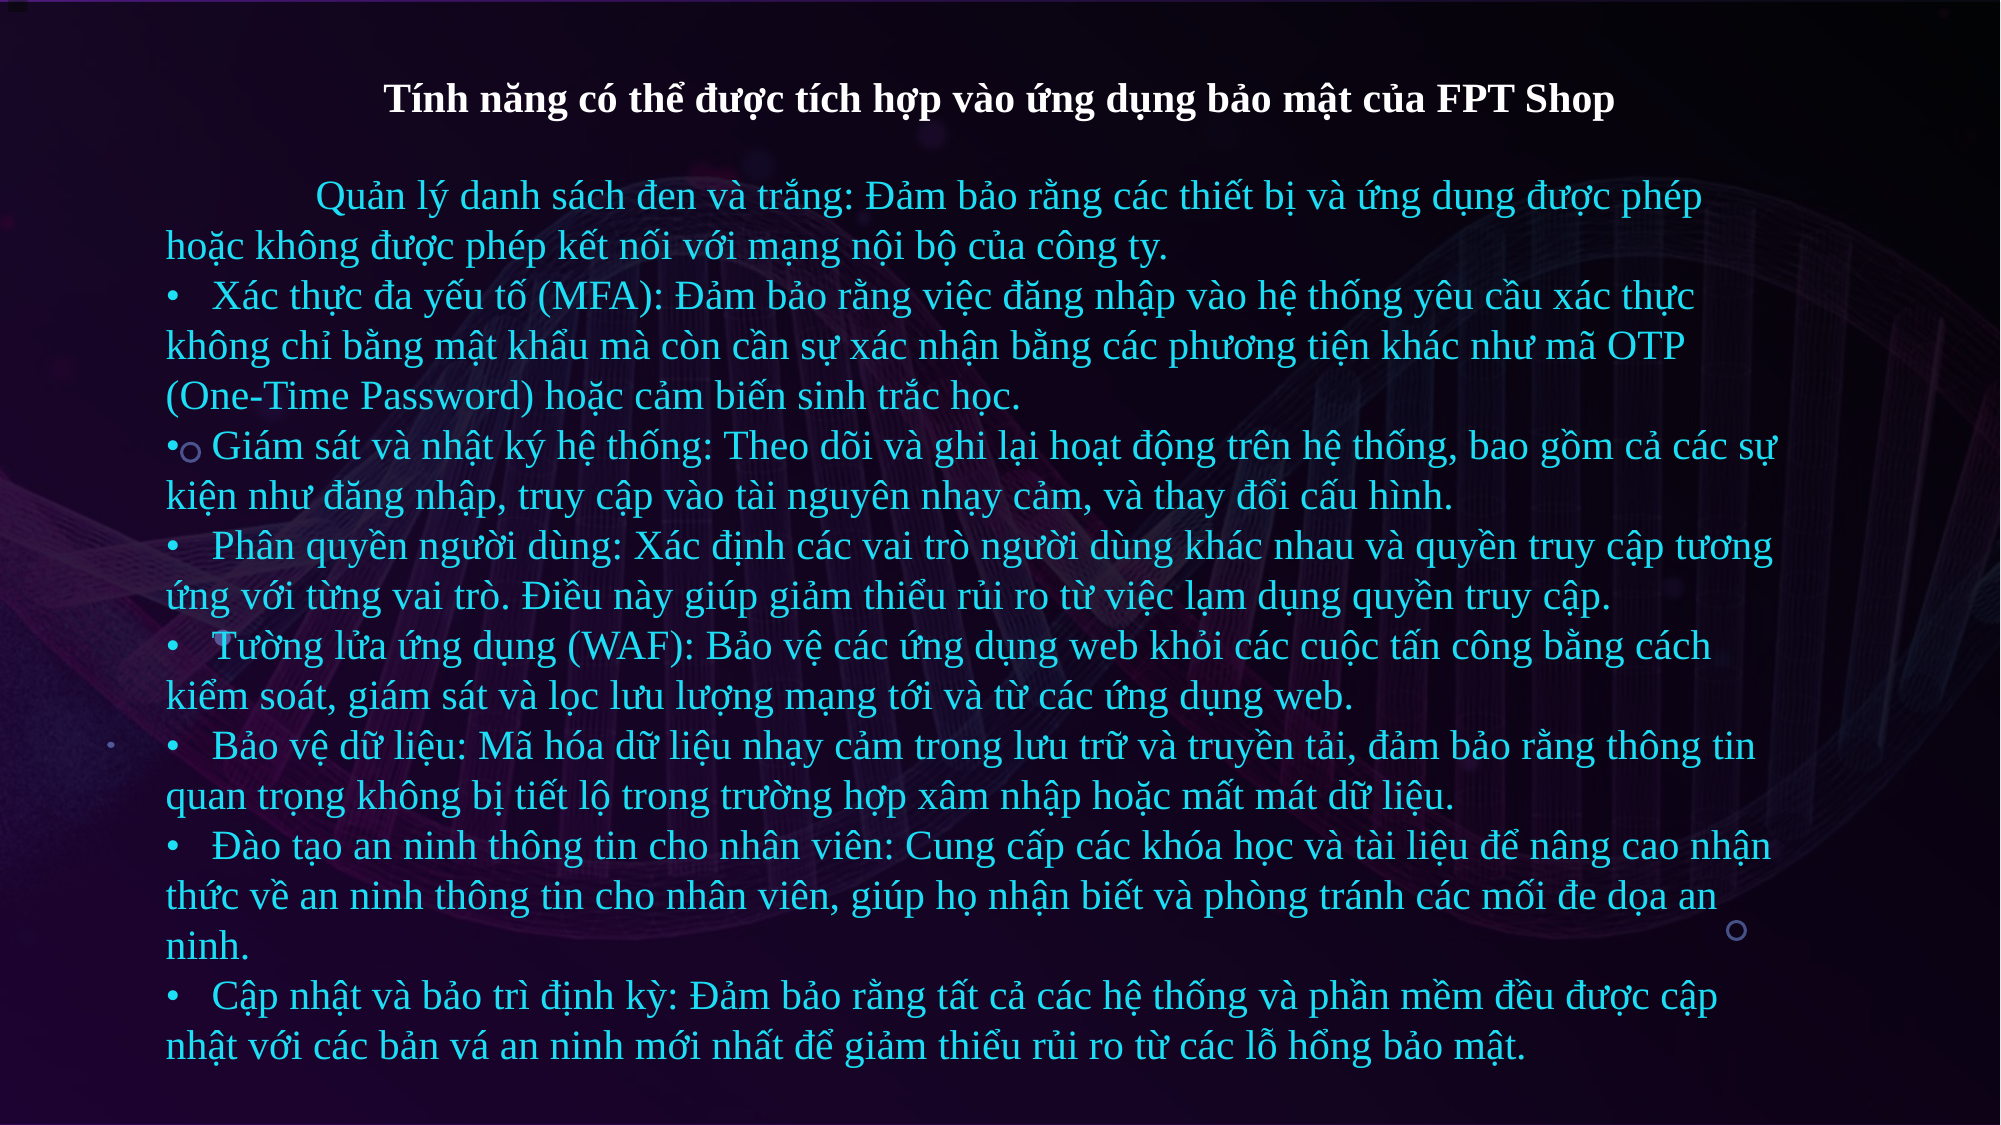

# Tính năng có thể được tích hợp vào ứng dụng bảo mật của FPT Shop
	Quản lý danh sách đen và trắng: Đảm bảo rằng các thiết bị và ứng dụng được phép hoặc không được phép kết nối với mạng nội bộ của công ty.
•   Xác thực đa yếu tố (MFA): Đảm bảo rằng việc đăng nhập vào hệ thống yêu cầu xác thực không chỉ bằng mật khẩu mà còn cần sự xác nhận bằng các phương tiện khác như mã OTP (One-Time Password) hoặc cảm biến sinh trắc học.
•   Giám sát và nhật ký hệ thống: Theo dõi và ghi lại hoạt động trên hệ thống, bao gồm cả các sự kiện như đăng nhập, truy cập vào tài nguyên nhạy cảm, và thay đổi cấu hình.
•   Phân quyền người dùng: Xác định các vai trò người dùng khác nhau và quyền truy cập tương ứng với từng vai trò. Điều này giúp giảm thiểu rủi ro từ việc lạm dụng quyền truy cập.
•   Tường lửa ứng dụng (WAF): Bảo vệ các ứng dụng web khỏi các cuộc tấn công bằng cách kiểm soát, giám sát và lọc lưu lượng mạng tới và từ các ứng dụng web.
•   Bảo vệ dữ liệu: Mã hóa dữ liệu nhạy cảm trong lưu trữ và truyền tải, đảm bảo rằng thông tin quan trọng không bị tiết lộ trong trường hợp xâm nhập hoặc mất mát dữ liệu.
•   Đào tạo an ninh thông tin cho nhân viên: Cung cấp các khóa học và tài liệu để nâng cao nhận thức về an ninh thông tin cho nhân viên, giúp họ nhận biết và phòng tránh các mối đe dọa an ninh.
•   Cập nhật và bảo trì định kỳ: Đảm bảo rằng tất cả các hệ thống và phần mềm đều được cập nhật với các bản vá an ninh mới nhất để giảm thiểu rủi ro từ các lỗ hổng bảo mật.